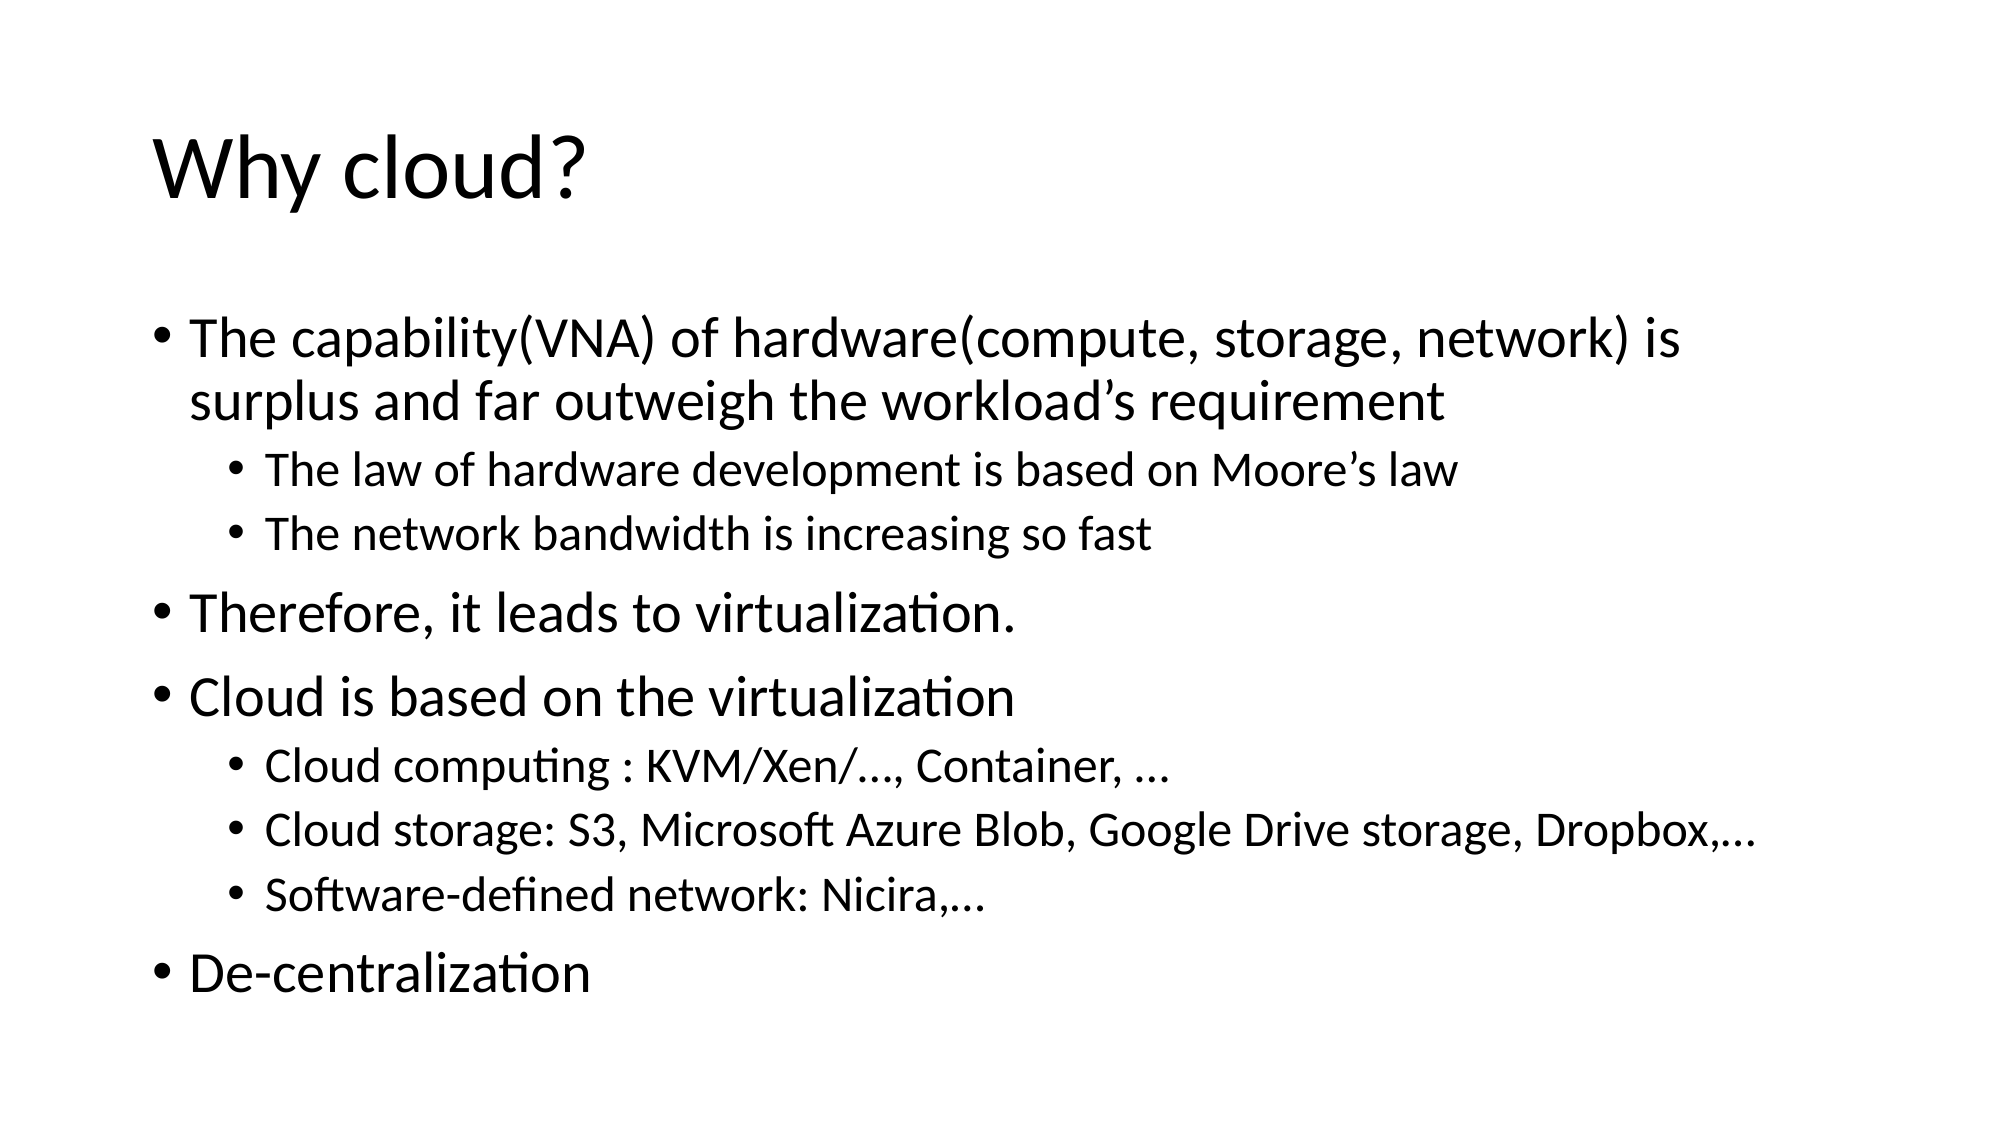

# Why cloud?
The capability(VNA) of hardware(compute, storage, network) is surplus and far outweigh the workload’s requirement
The law of hardware development is based on Moore’s law
The network bandwidth is increasing so fast
Therefore, it leads to virtualization.
Cloud is based on the virtualization
Cloud computing : KVM/Xen/…, Container, …
Cloud storage: S3, Microsoft Azure Blob, Google Drive storage, Dropbox,…
Software-defined network: Nicira,…
De-centralization